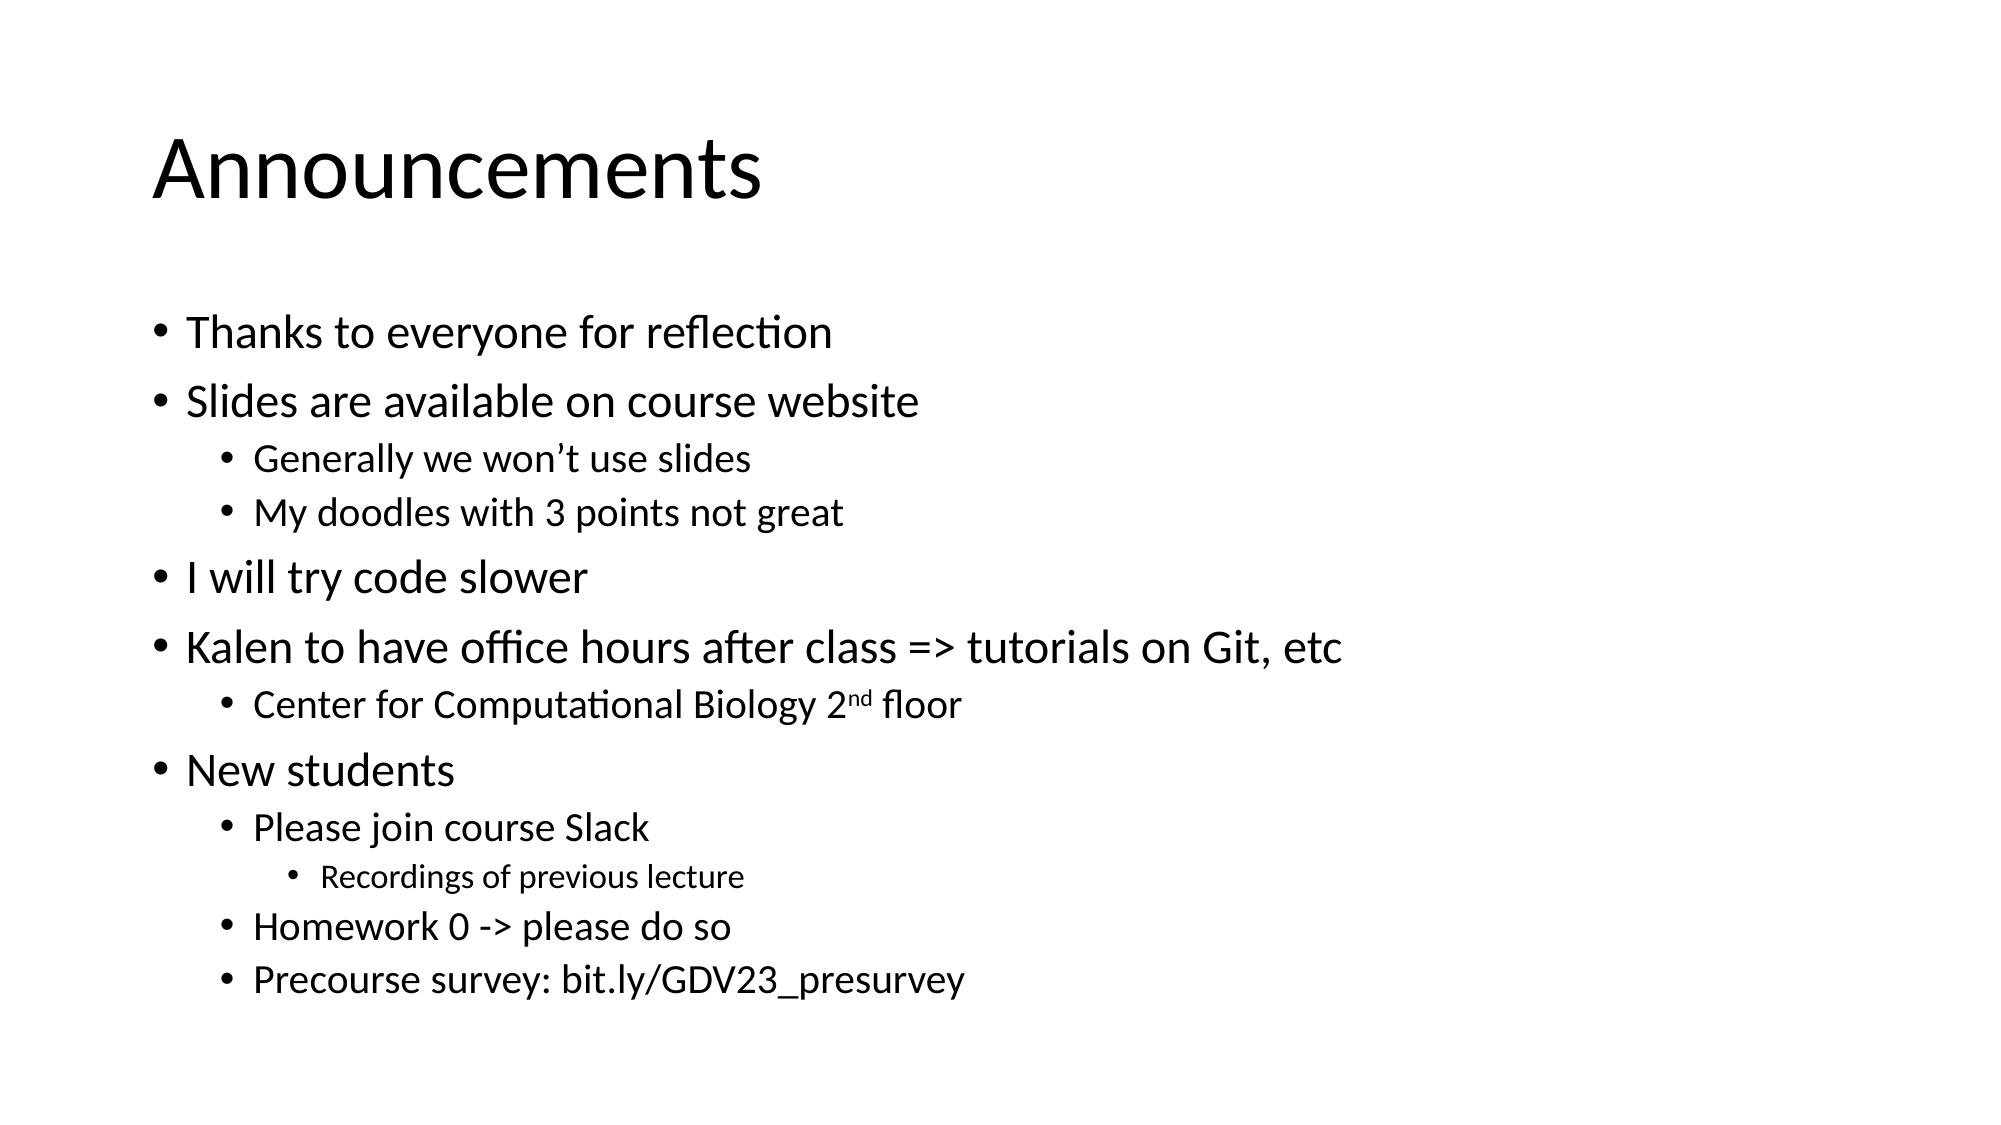

# Announcements
Thanks to everyone for reflection
Slides are available on course website
Generally we won’t use slides
My doodles with 3 points not great
I will try code slower
Kalen to have office hours after class => tutorials on Git, etc
Center for Computational Biology 2nd floor
New students
Please join course Slack
Recordings of previous lecture
Homework 0 -> please do so
Precourse survey: bit.ly/GDV23_presurvey